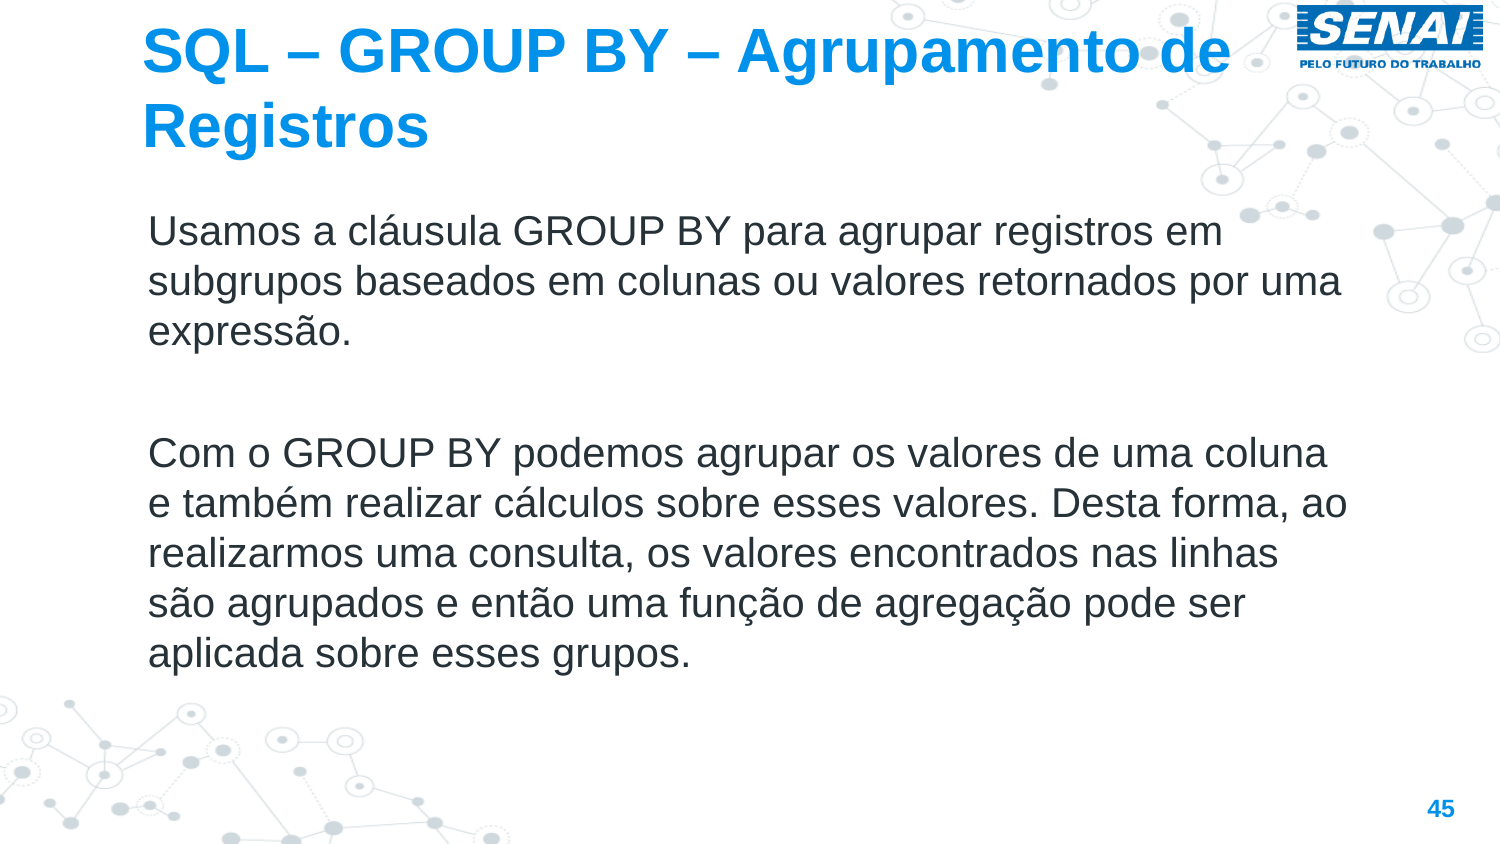

# SQL – GROUP BY – Agrupamento de Registros
Usamos a cláusula GROUP BY para agrupar registros em subgrupos baseados em colunas ou valores retornados por uma expressão.

Com o GROUP BY podemos agrupar os valores de uma coluna e também realizar cálculos sobre esses valores. Desta forma, ao realizarmos uma consulta, os valores encontrados nas linhas são agrupados e então uma função de agregação pode ser aplicada sobre esses grupos.
45